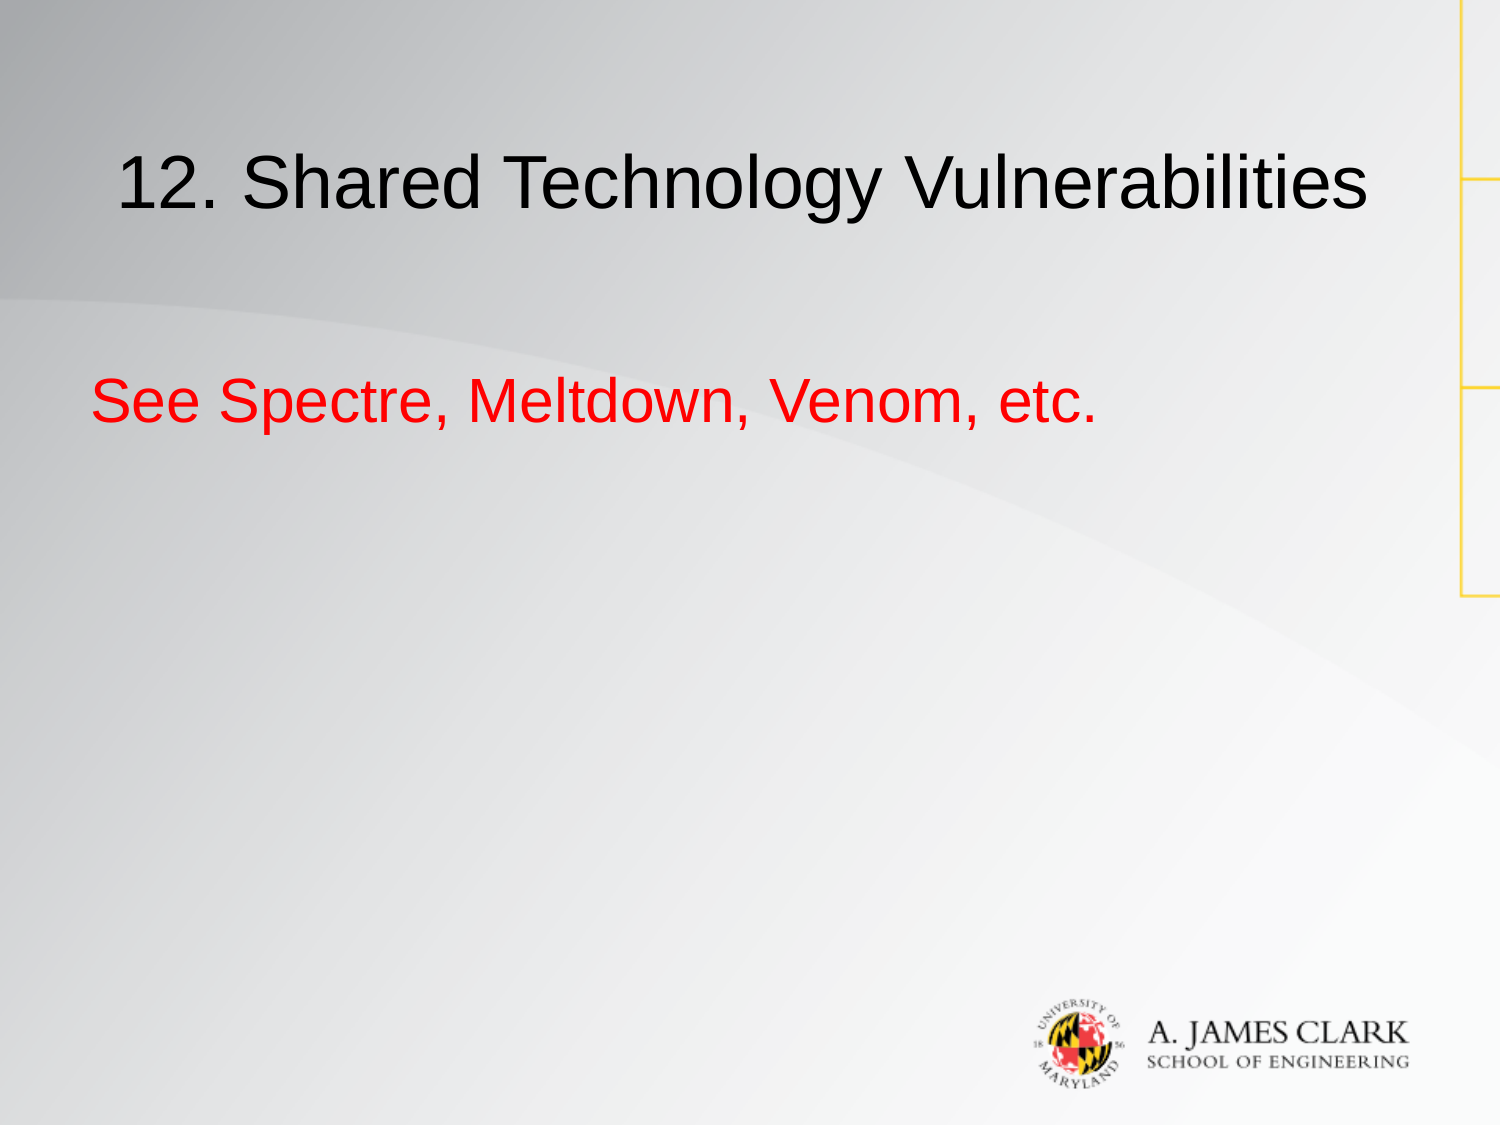

# 12. Shared Technology Vulnerabilities
See Spectre, Meltdown, Venom, etc.